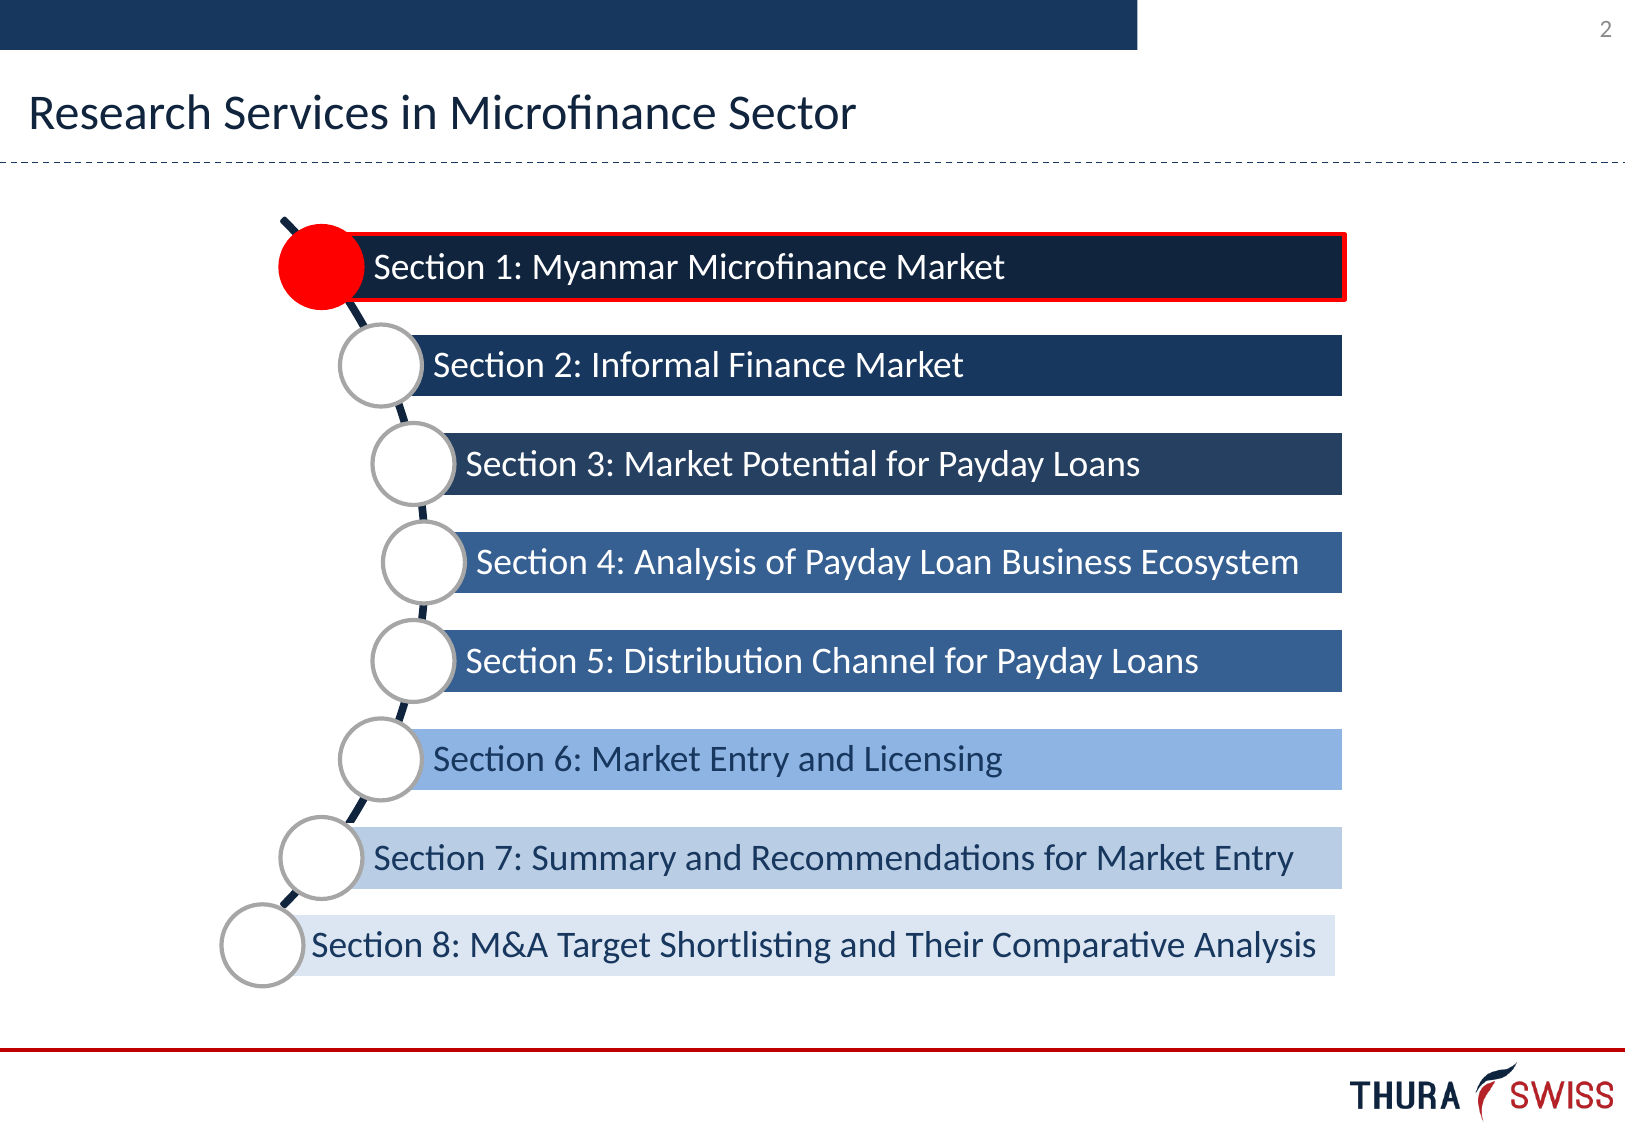

Research Services in Microfinance Sector
Section 1: Myanmar Microfinance Market
Section 2: Informal Finance Market
Section 3: Market Potential for Payday Loans
Section 4: Analysis of Payday Loan Business Ecosystem
Section 5: Distribution Channel for Payday Loans
Section 6: Market Entry and Licensing
Section 7: Summary and Recommendations for Market Entry

    Section 8: M&A Target Shortlisting and Their Comparative Analysis